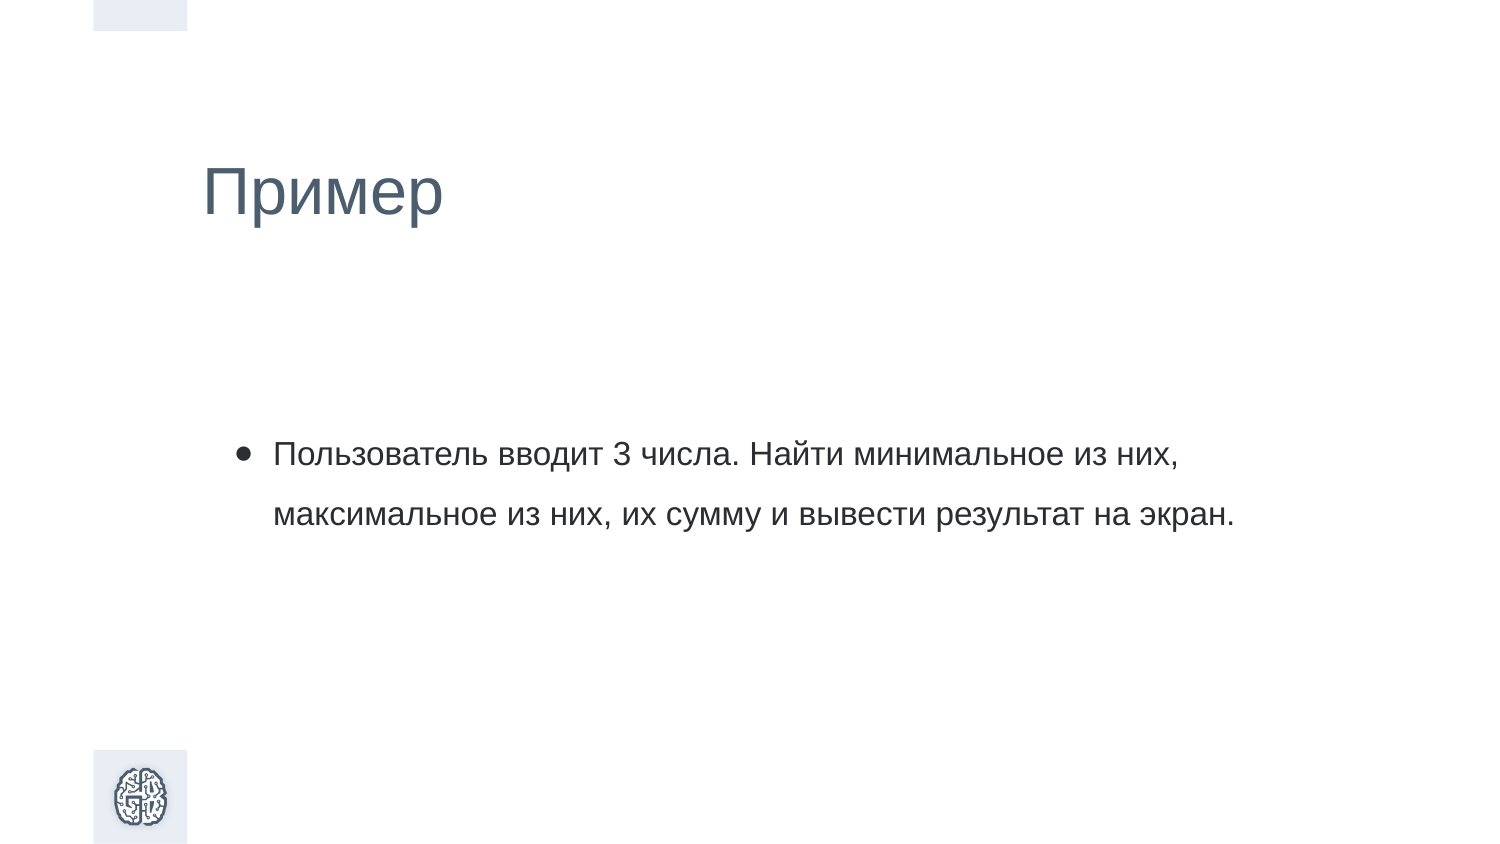

Пример
Пользователь вводит 3 числа. Найти минимальное из них, максимальное из них, их сумму и вывести результат на экран.